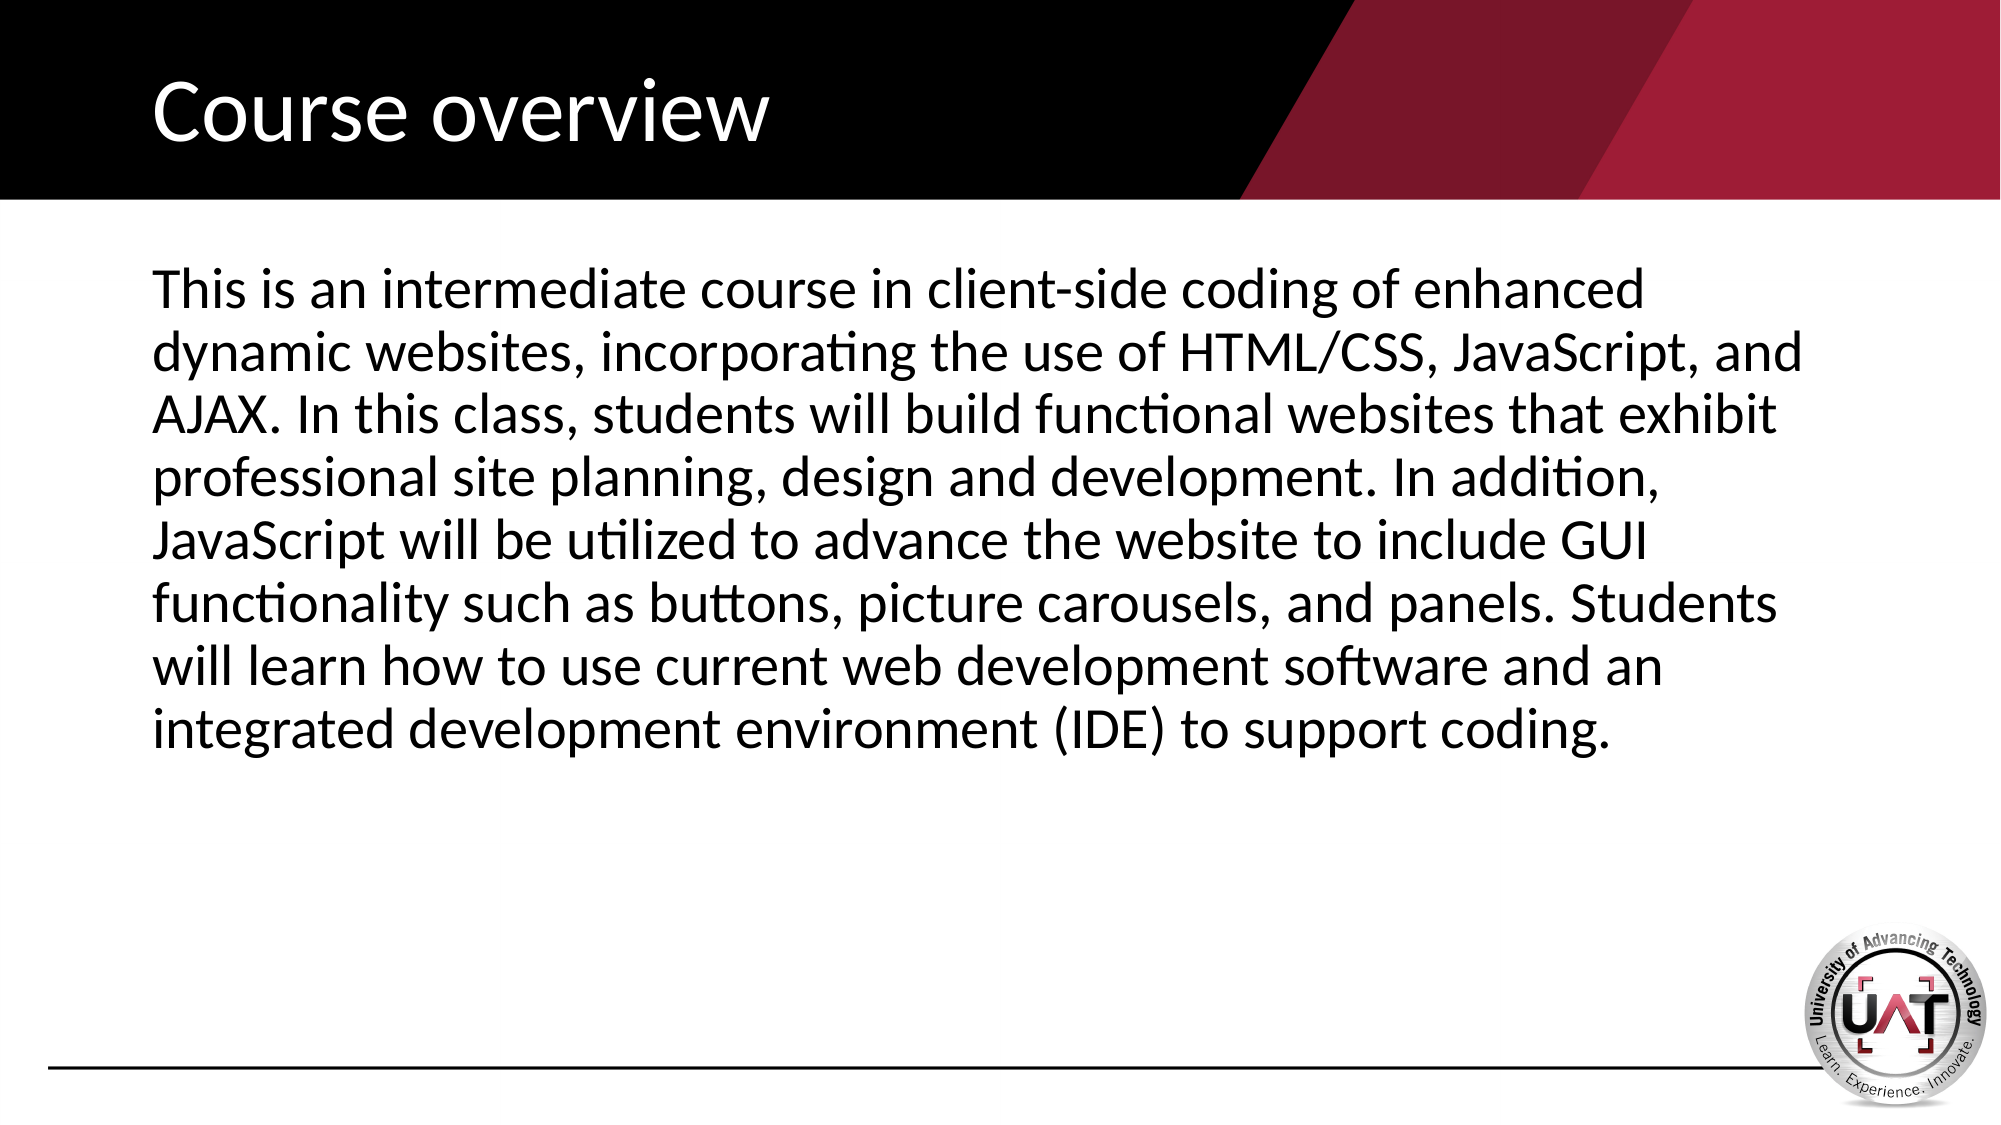

# Course overview
This is an intermediate course in client-side coding of enhanced dynamic websites, incorporating the use of HTML/CSS, JavaScript, and AJAX. In this class, students will build functional websites that exhibit professional site planning, design and development. In addition, JavaScript will be utilized to advance the website to include GUI functionality such as buttons, picture carousels, and panels. Students will learn how to use current web development software and an integrated development environment (IDE) to support coding.